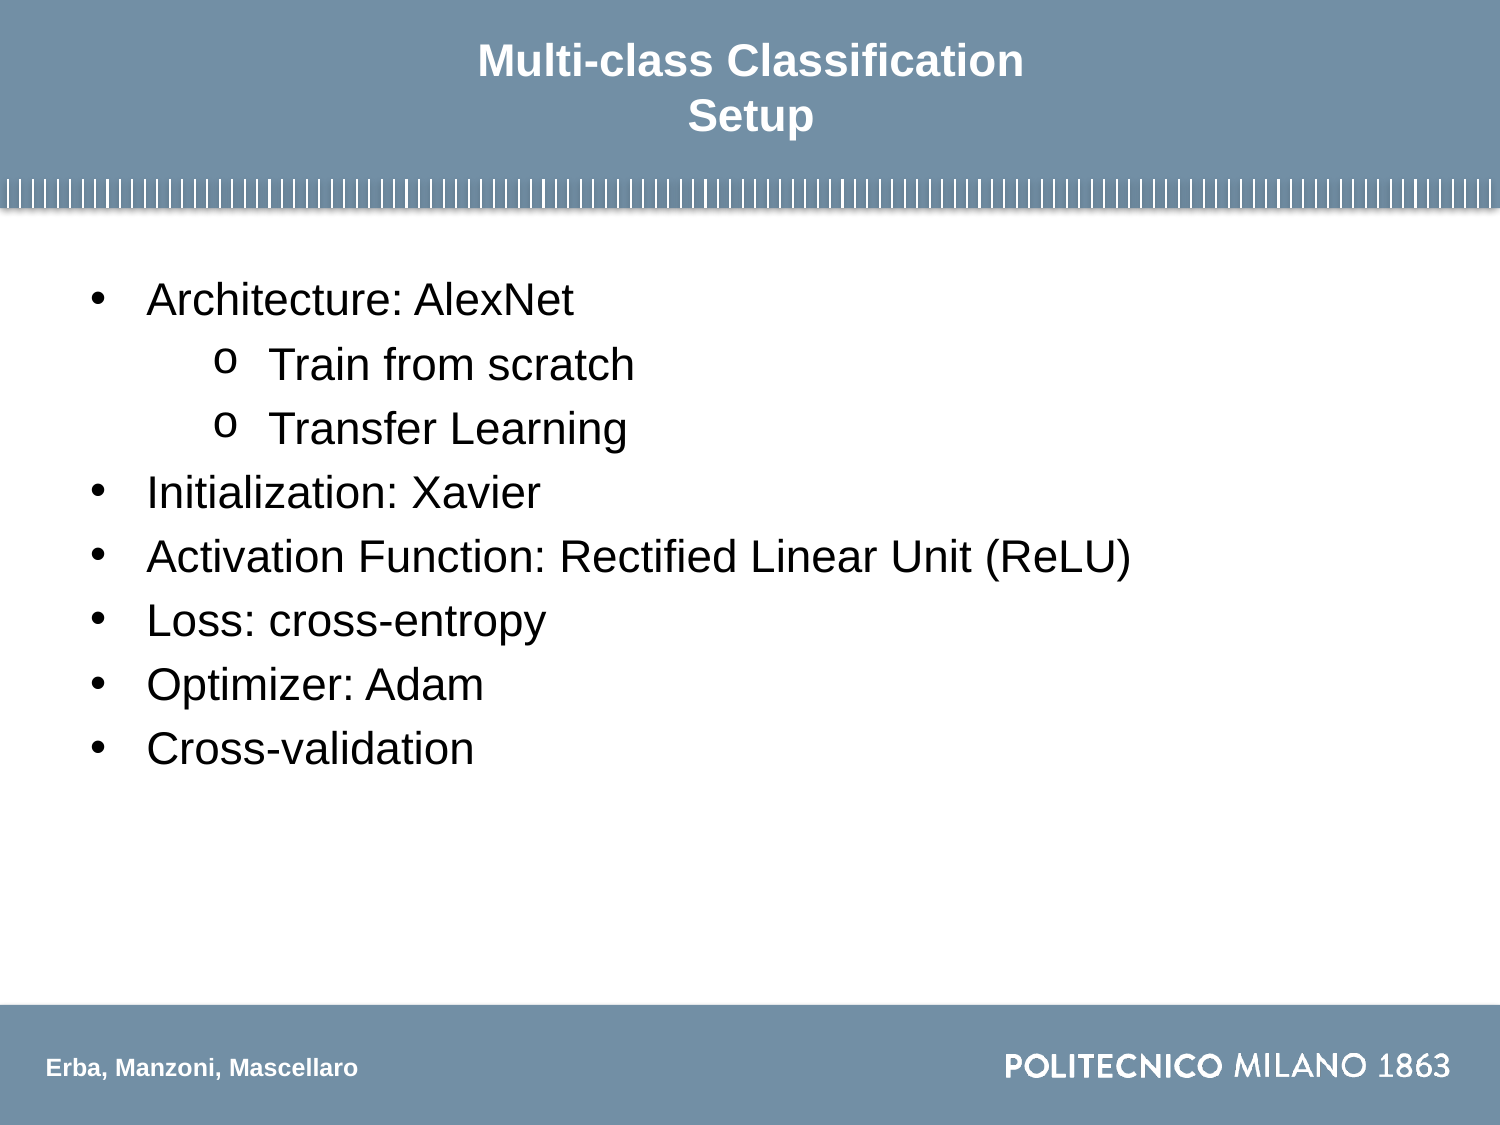

# Multi-class Classification Setup
Architecture: AlexNet
Train from scratch
Transfer Learning
Initialization: Xavier
Activation Function: Rectified Linear Unit (ReLU)
Loss: cross-entropy
Optimizer: Adam
Cross-validation